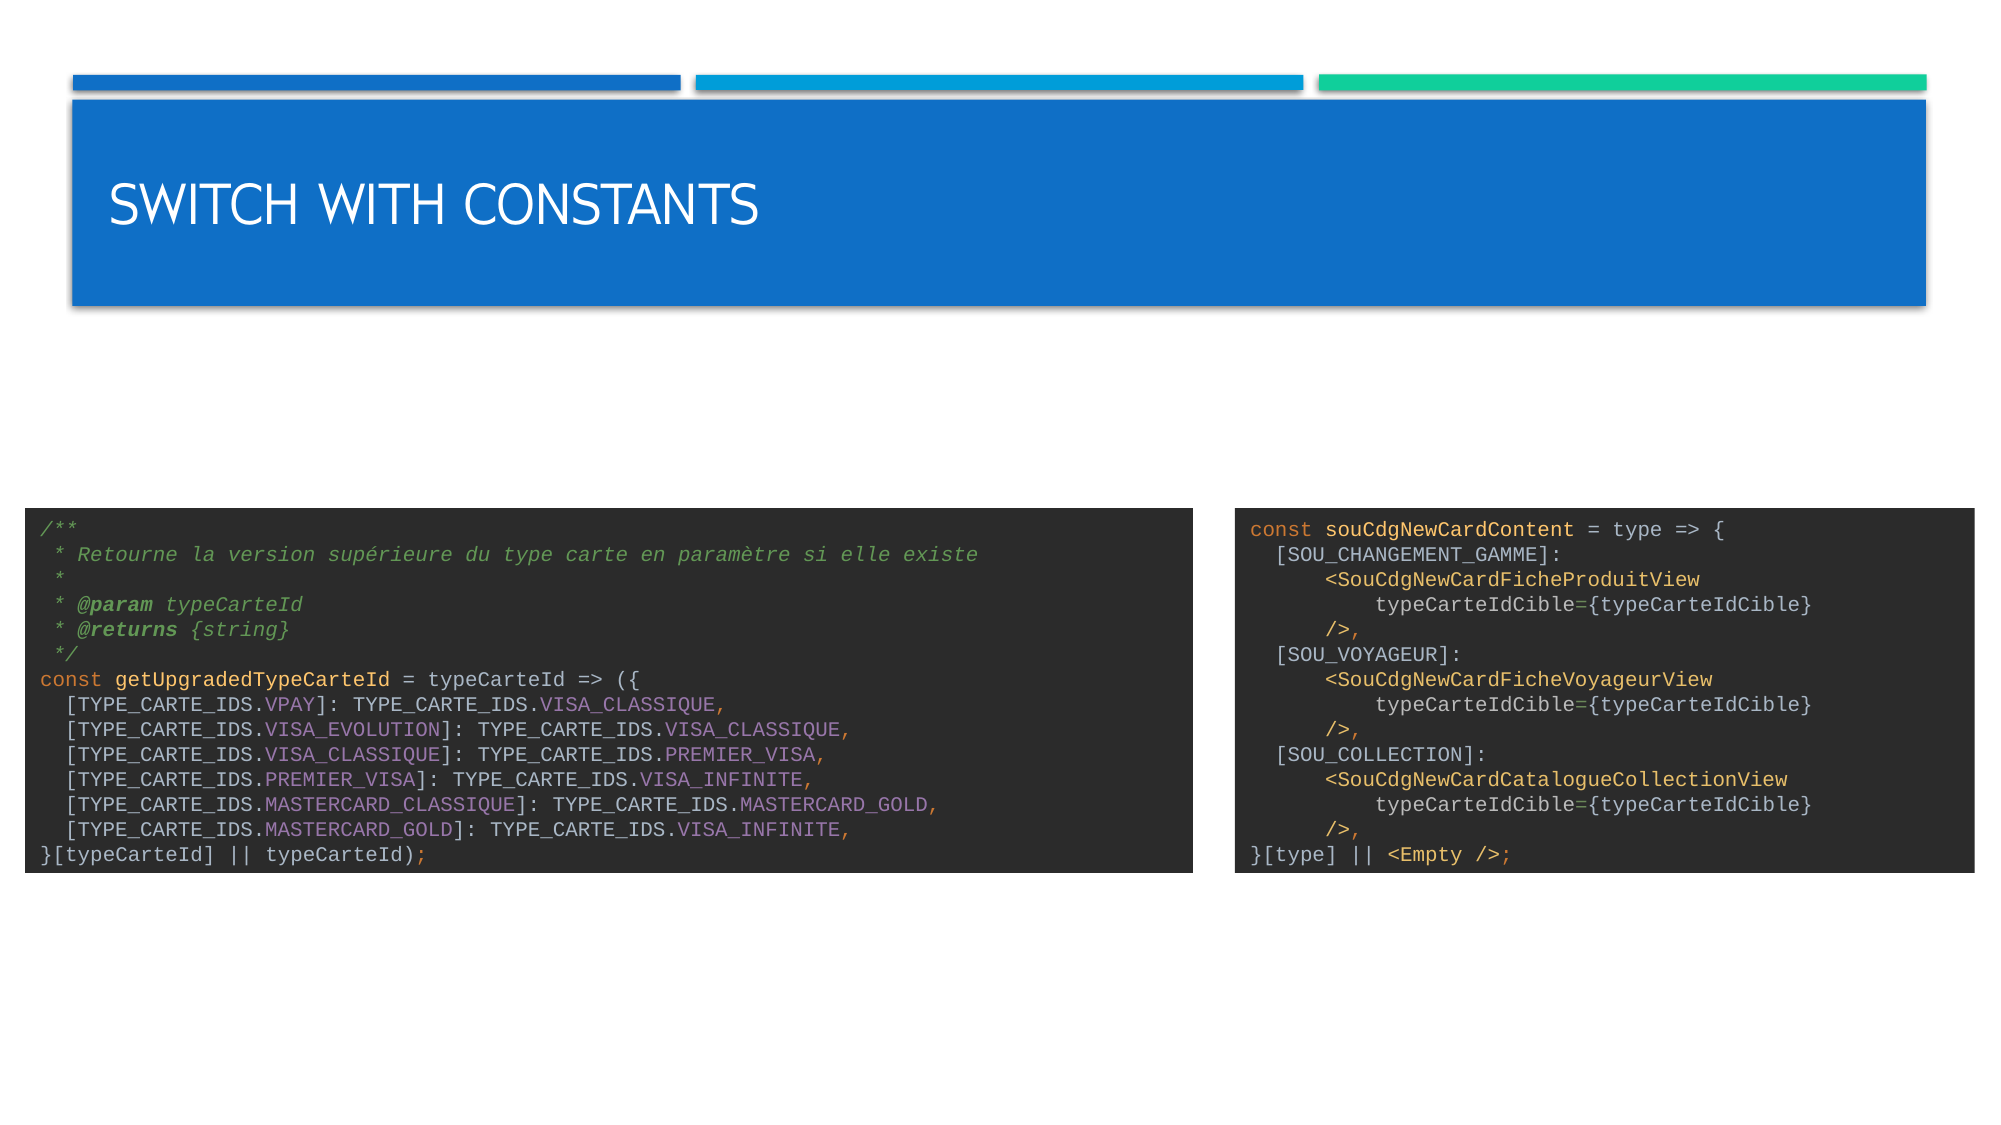

# Switch with constants
const souCdgNewCardContent = type => {
  [SOU_CHANGEMENT_GAMME]:
      <SouCdgNewCardFicheProduitView
          typeCarteIdCible={typeCarteIdCible}
      />,
  [SOU_VOYAGEUR]:
      <SouCdgNewCardFicheVoyageurView
          typeCarteIdCible={typeCarteIdCible}
      />,
  [SOU_COLLECTION]:
      <SouCdgNewCardCatalogueCollectionView
          typeCarteIdCible={typeCarteIdCible}
      />,
}[type] || <Empty />;
/**
 * Retourne la version supérieure du type carte en paramètre si elle existe
 *
 * @param typeCarteId
 * @returns {string}
 */
const getUpgradedTypeCarteId = typeCarteId => ({
  [TYPE_CARTE_IDS.VPAY]: TYPE_CARTE_IDS.VISA_CLASSIQUE,
  [TYPE_CARTE_IDS.VISA_EVOLUTION]: TYPE_CARTE_IDS.VISA_CLASSIQUE,
  [TYPE_CARTE_IDS.VISA_CLASSIQUE]: TYPE_CARTE_IDS.PREMIER_VISA,
  [TYPE_CARTE_IDS.PREMIER_VISA]: TYPE_CARTE_IDS.VISA_INFINITE,
  [TYPE_CARTE_IDS.MASTERCARD_CLASSIQUE]: TYPE_CARTE_IDS.MASTERCARD_GOLD,
  [TYPE_CARTE_IDS.MASTERCARD_GOLD]: TYPE_CARTE_IDS.VISA_INFINITE,
}[typeCarteId] || typeCarteId);